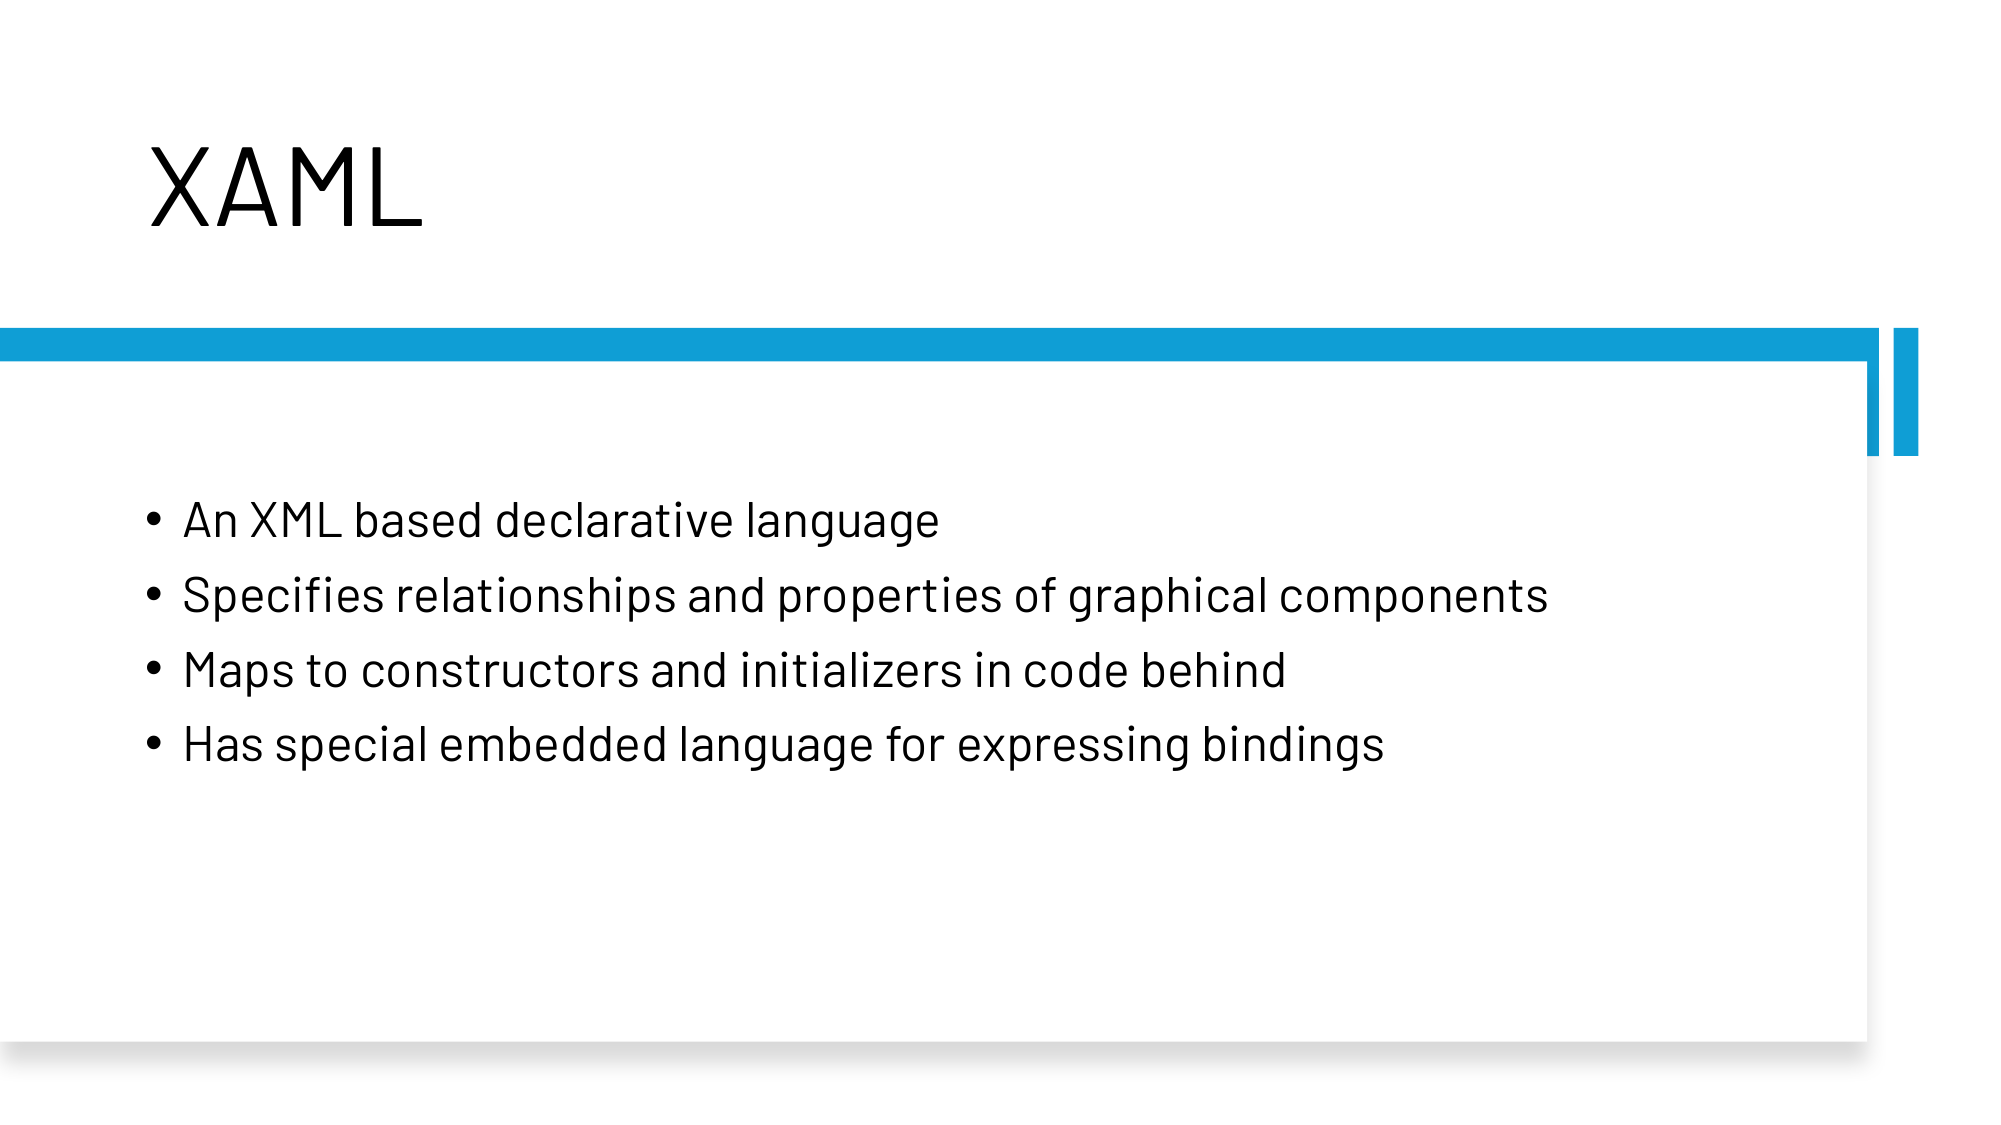

# XAML

An XML based declarative language
Specifies relationships and properties of graphical components
Maps to constructors and initializers in code behind
Has special embedded language for expressing bindings